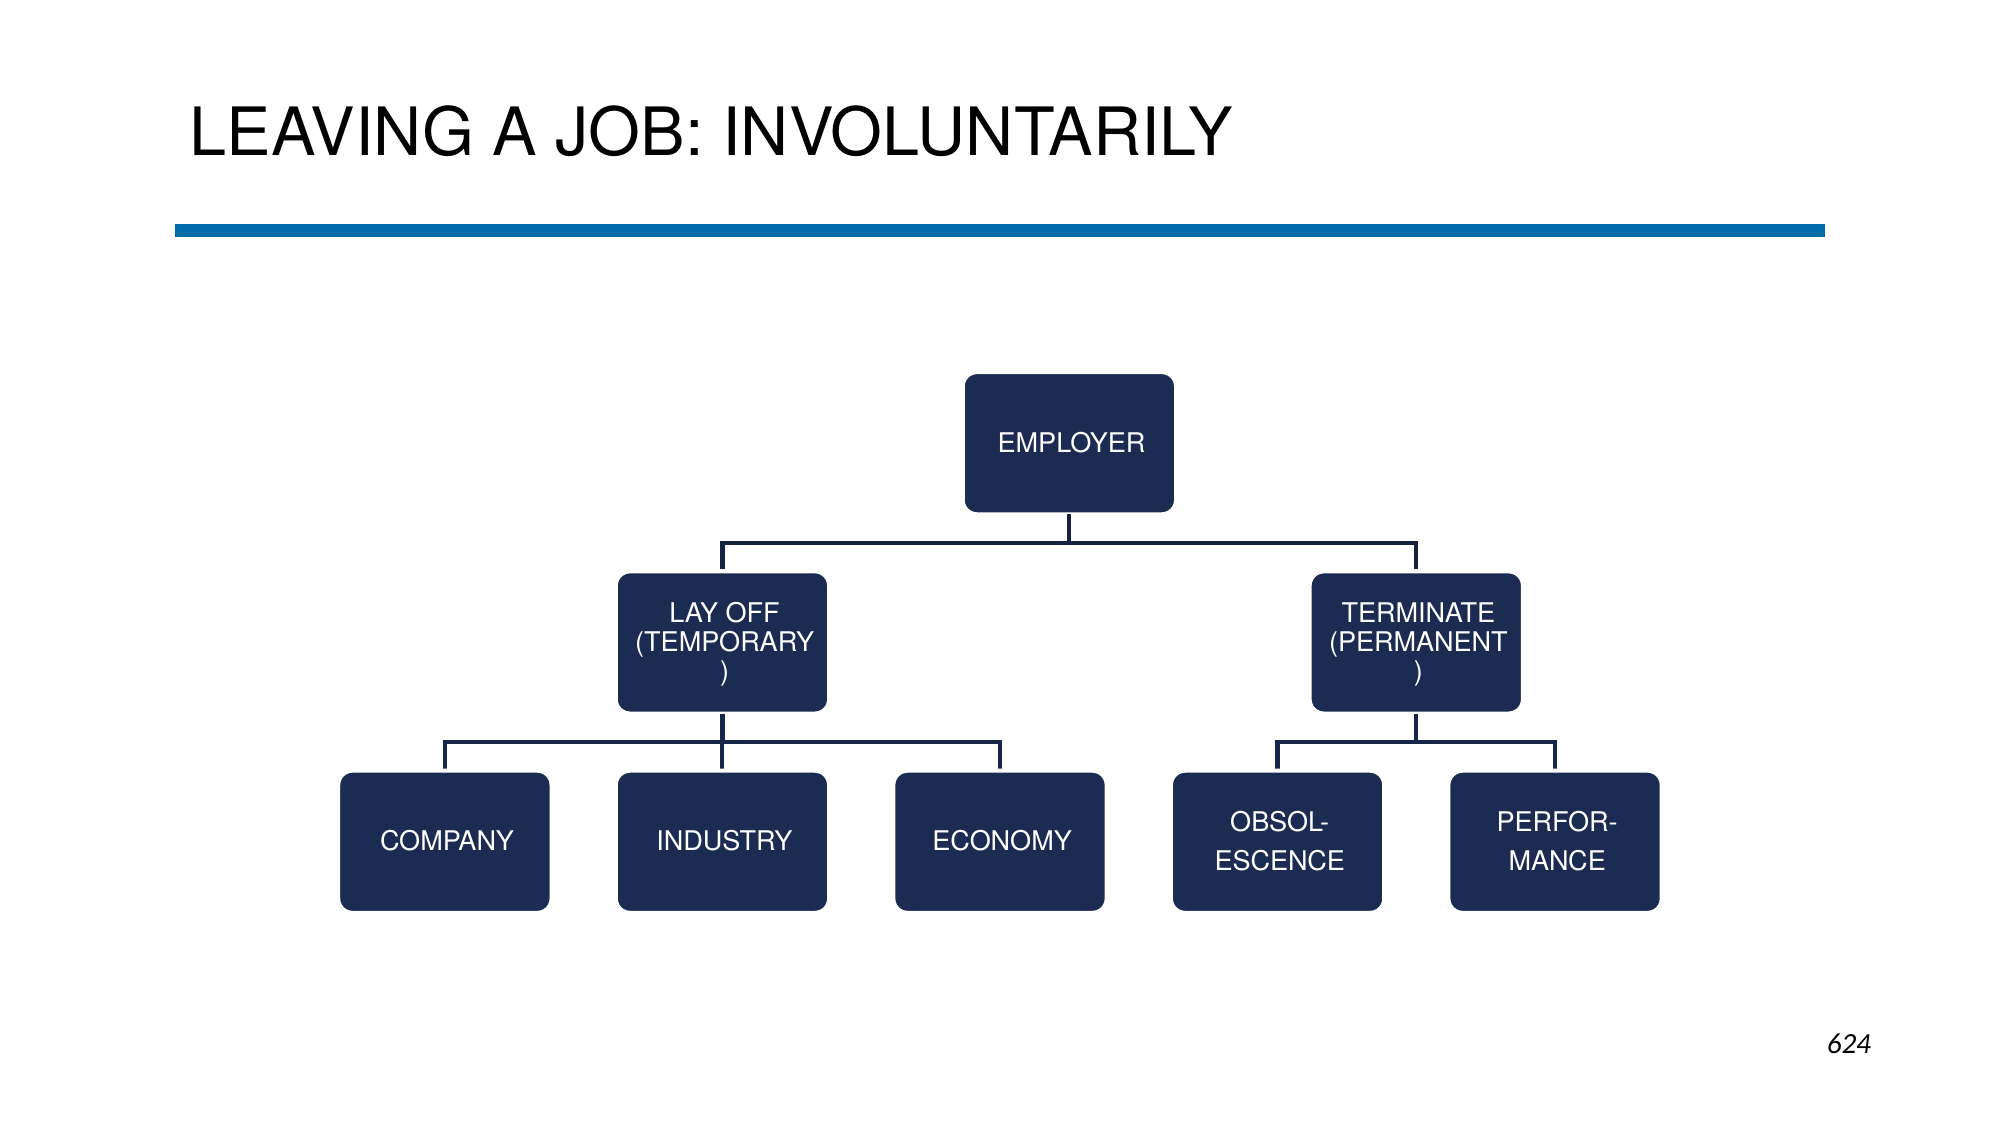

# Leaving a Job: Involuntarily
Employer
Lay off (temporary)
Company
Industry
Economy
Terminate (permanent)
Obsol-
escence
Perfor-
mance

1-624